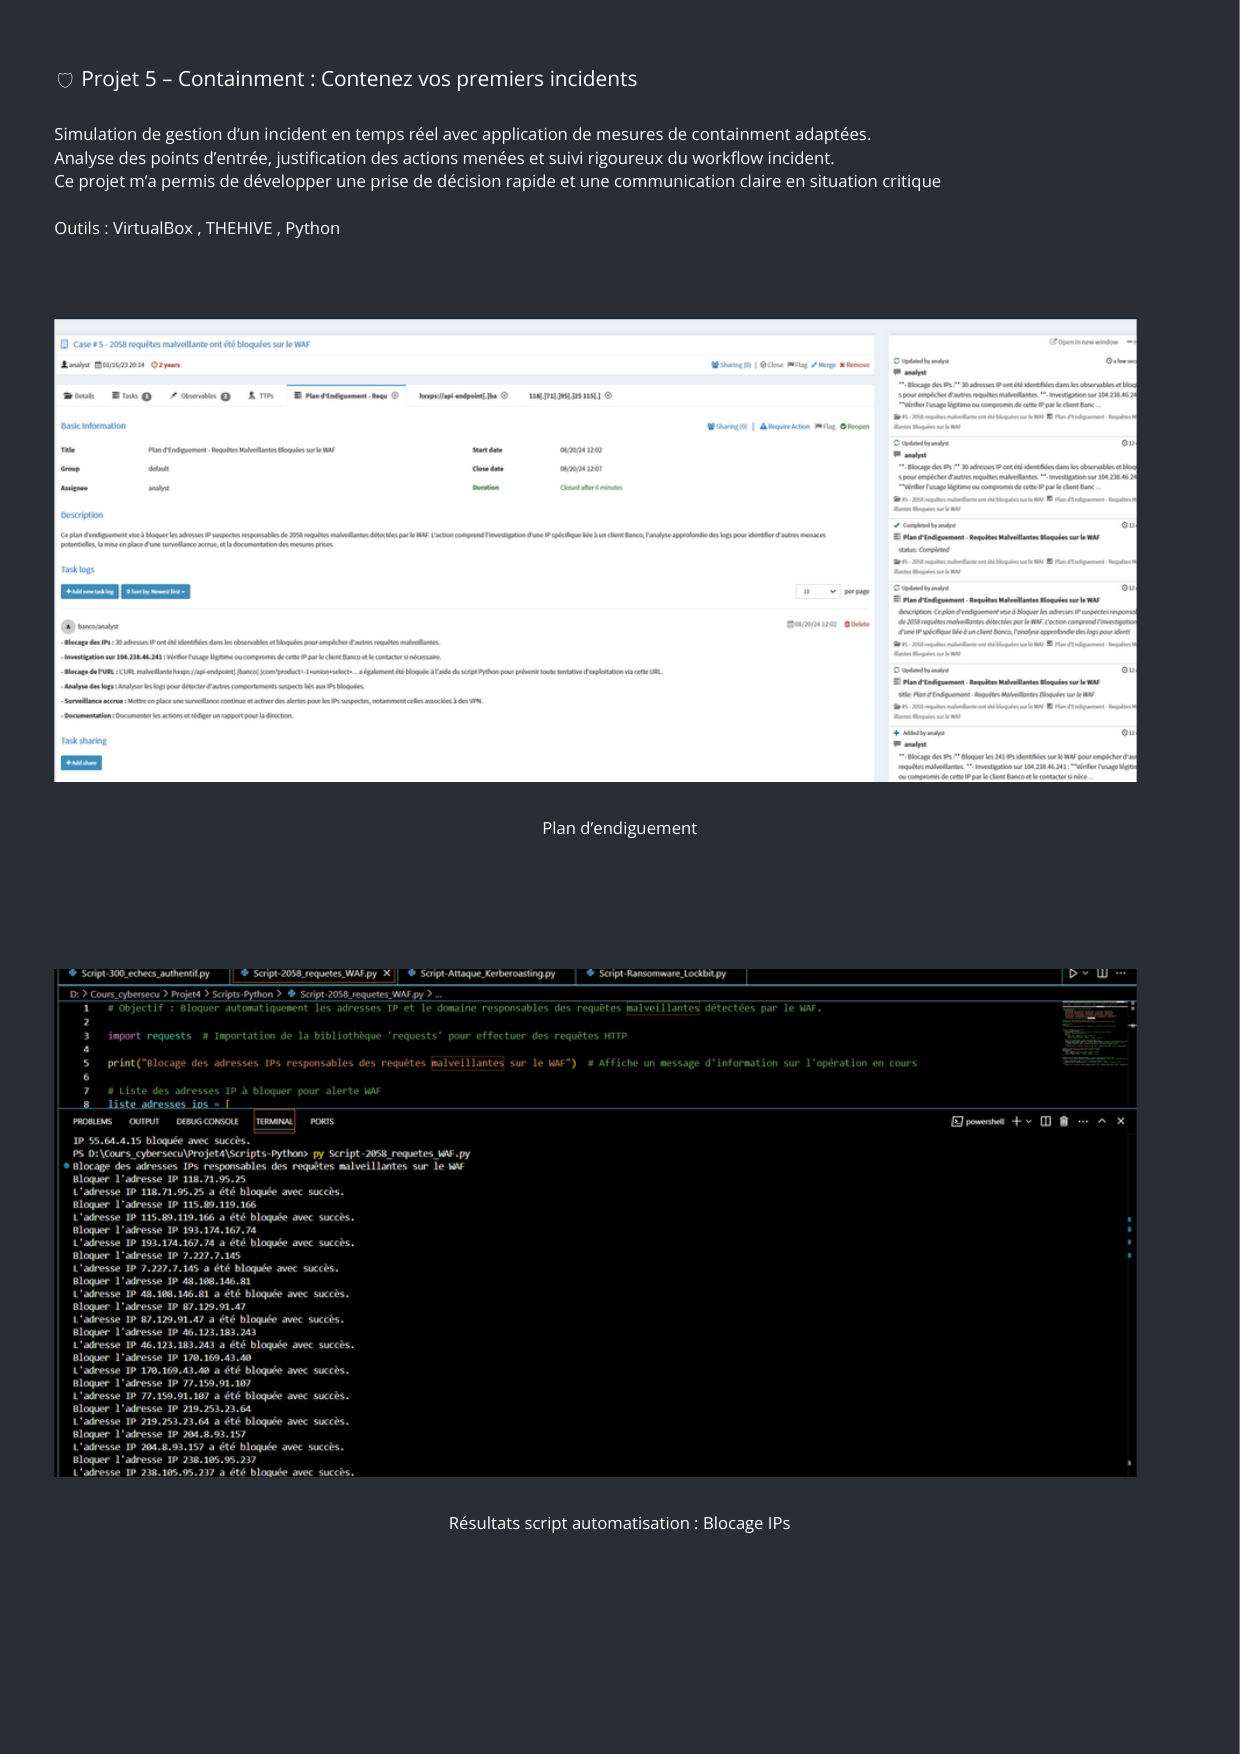

🛡️ Projet 5 – Containment : Contenez vos premiers incidents
Simulation de gestion d’un incident en temps réel avec application de mesures de containment adaptées.
Analyse des points d’entrée, justification des actions menées et suivi rigoureux du workflow incident.
Ce projet m’a permis de développer une prise de décision rapide et une communication claire en situation critique

Outils : VirtualBox , THEHIVE , Python

Plan d’endiguement

Résultats script automatisation : Blocage IPs